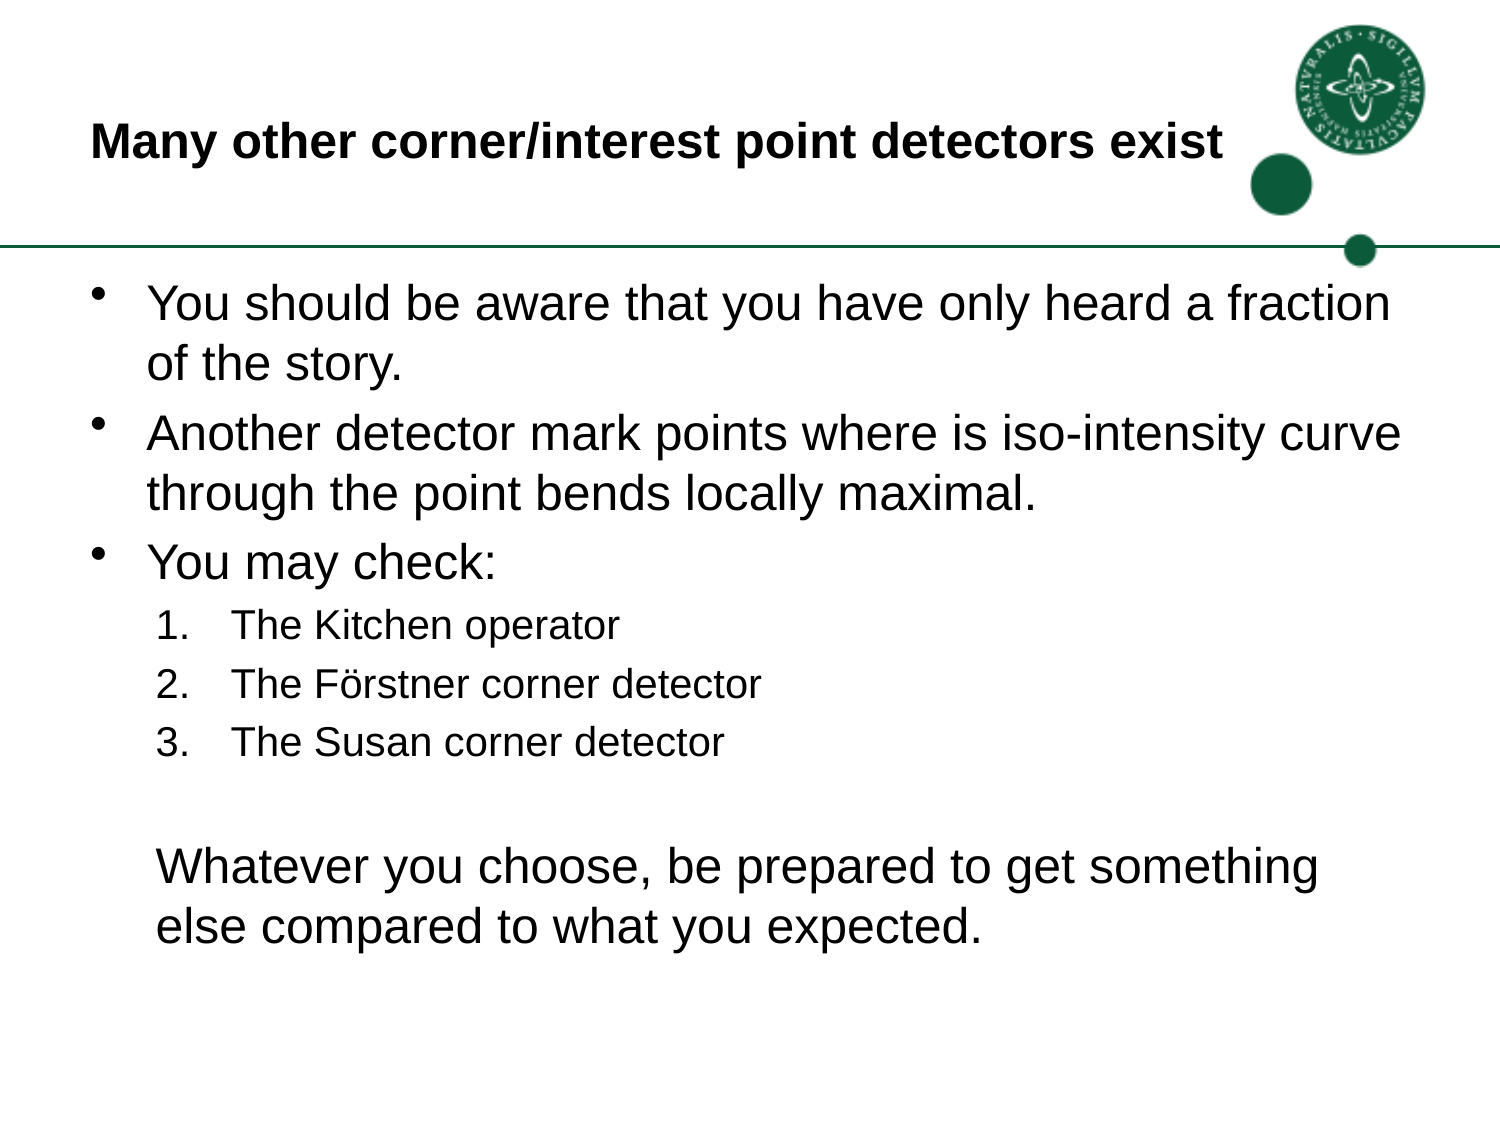

# Many other corner/interest point detectors exist
You should be aware that you have only heard a fraction of the story.
Another detector mark points where is iso-intensity curve through the point bends locally maximal.
You may check:
The Kitchen operator
The Förstner corner detector
The Susan corner detector

Whatever you choose, be prepared to get something else compared to what you expected.